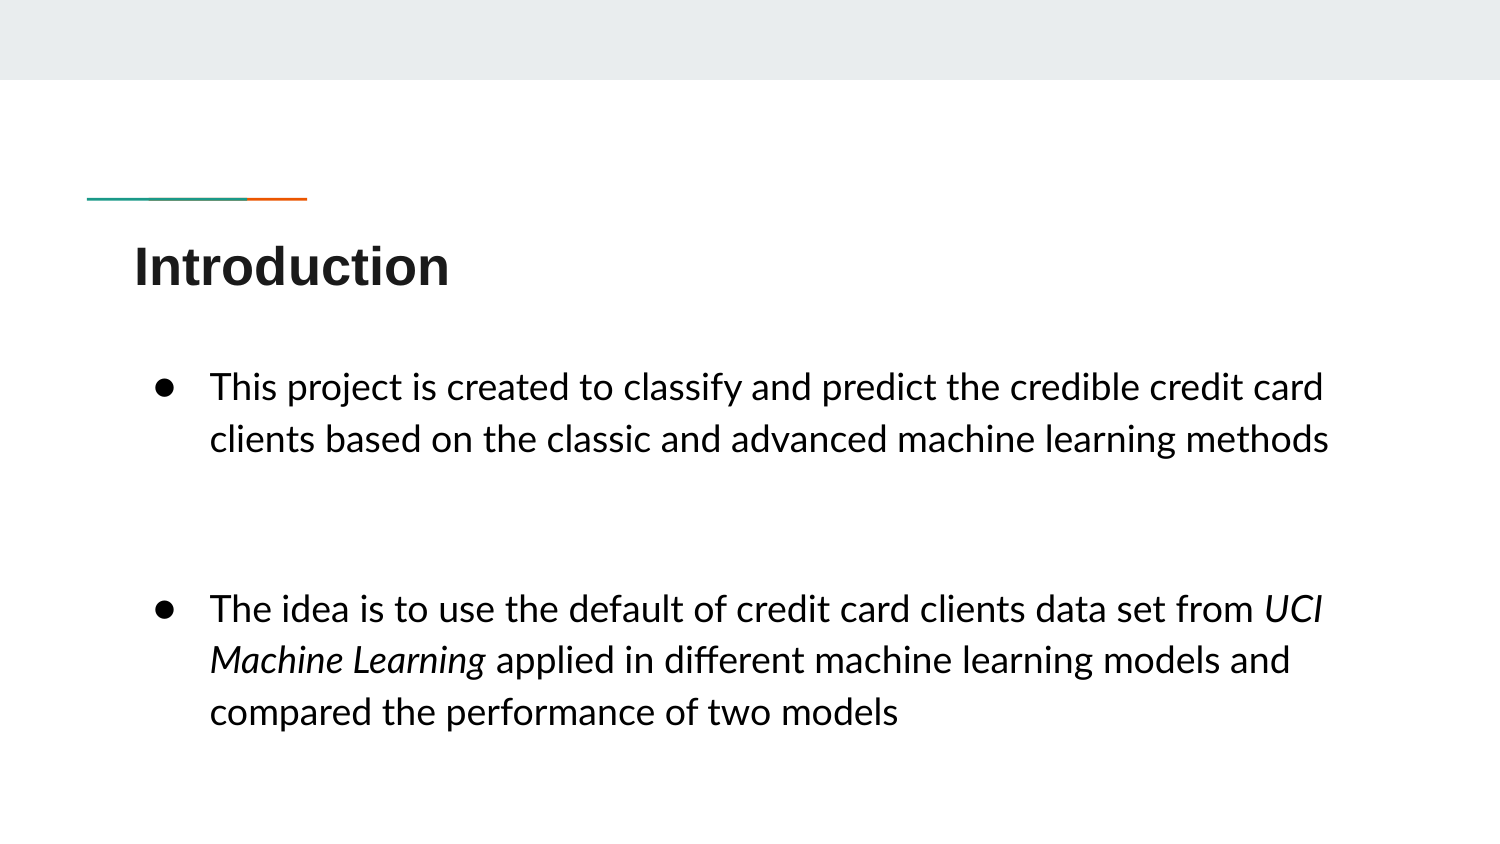

# Introduction
This project is created to classify and predict the credible credit card clients based on the classic and advanced machine learning methods

The idea is to use the default of credit card clients data set from UCI Machine Learning applied in different machine learning models and compared the performance of two models